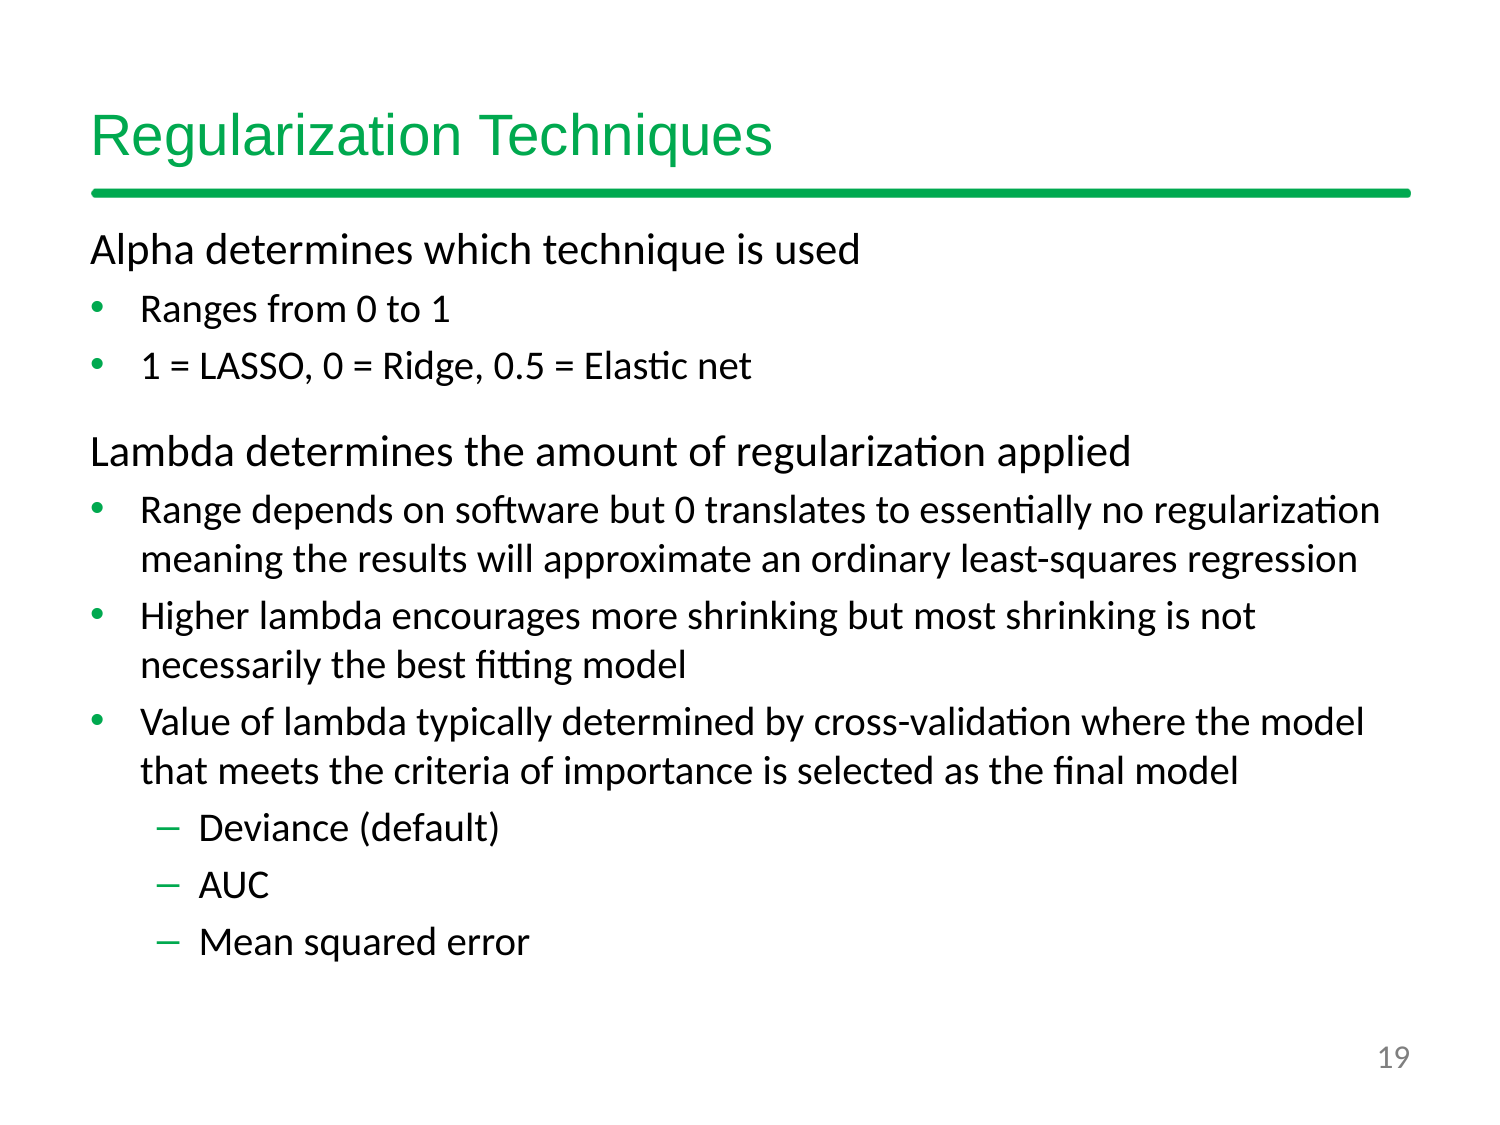

# Regularization Techniques
Alpha determines which technique is used
Ranges from 0 to 1
1 = LASSO, 0 = Ridge, 0.5 = Elastic net

Lambda determines the amount of regularization applied
Range depends on software but 0 translates to essentially no regularization meaning the results will approximate an ordinary least-squares regression
Higher lambda encourages more shrinking but most shrinking is not necessarily the best fitting model
Value of lambda typically determined by cross-validation where the model that meets the criteria of importance is selected as the final model
Deviance (default)
AUC
Mean squared error